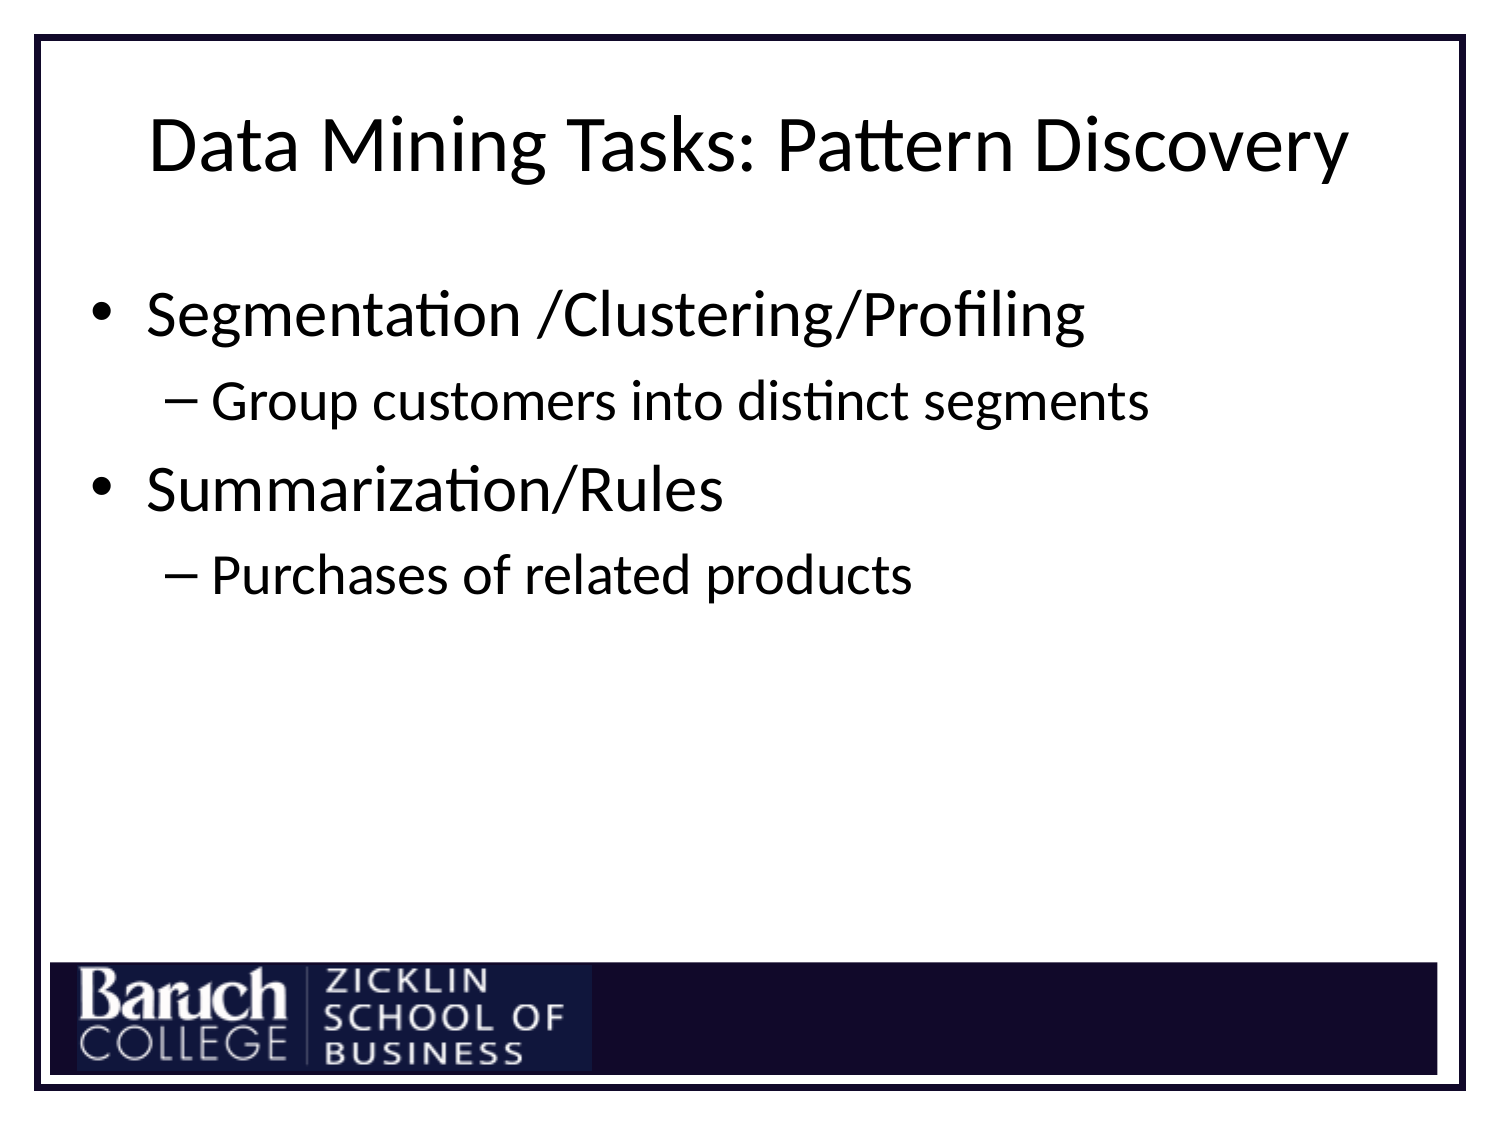

# Data Mining Tasks: Pattern Discovery
Segmentation /Clustering/Profiling
Group customers into distinct segments
Summarization/Rules
Purchases of related products